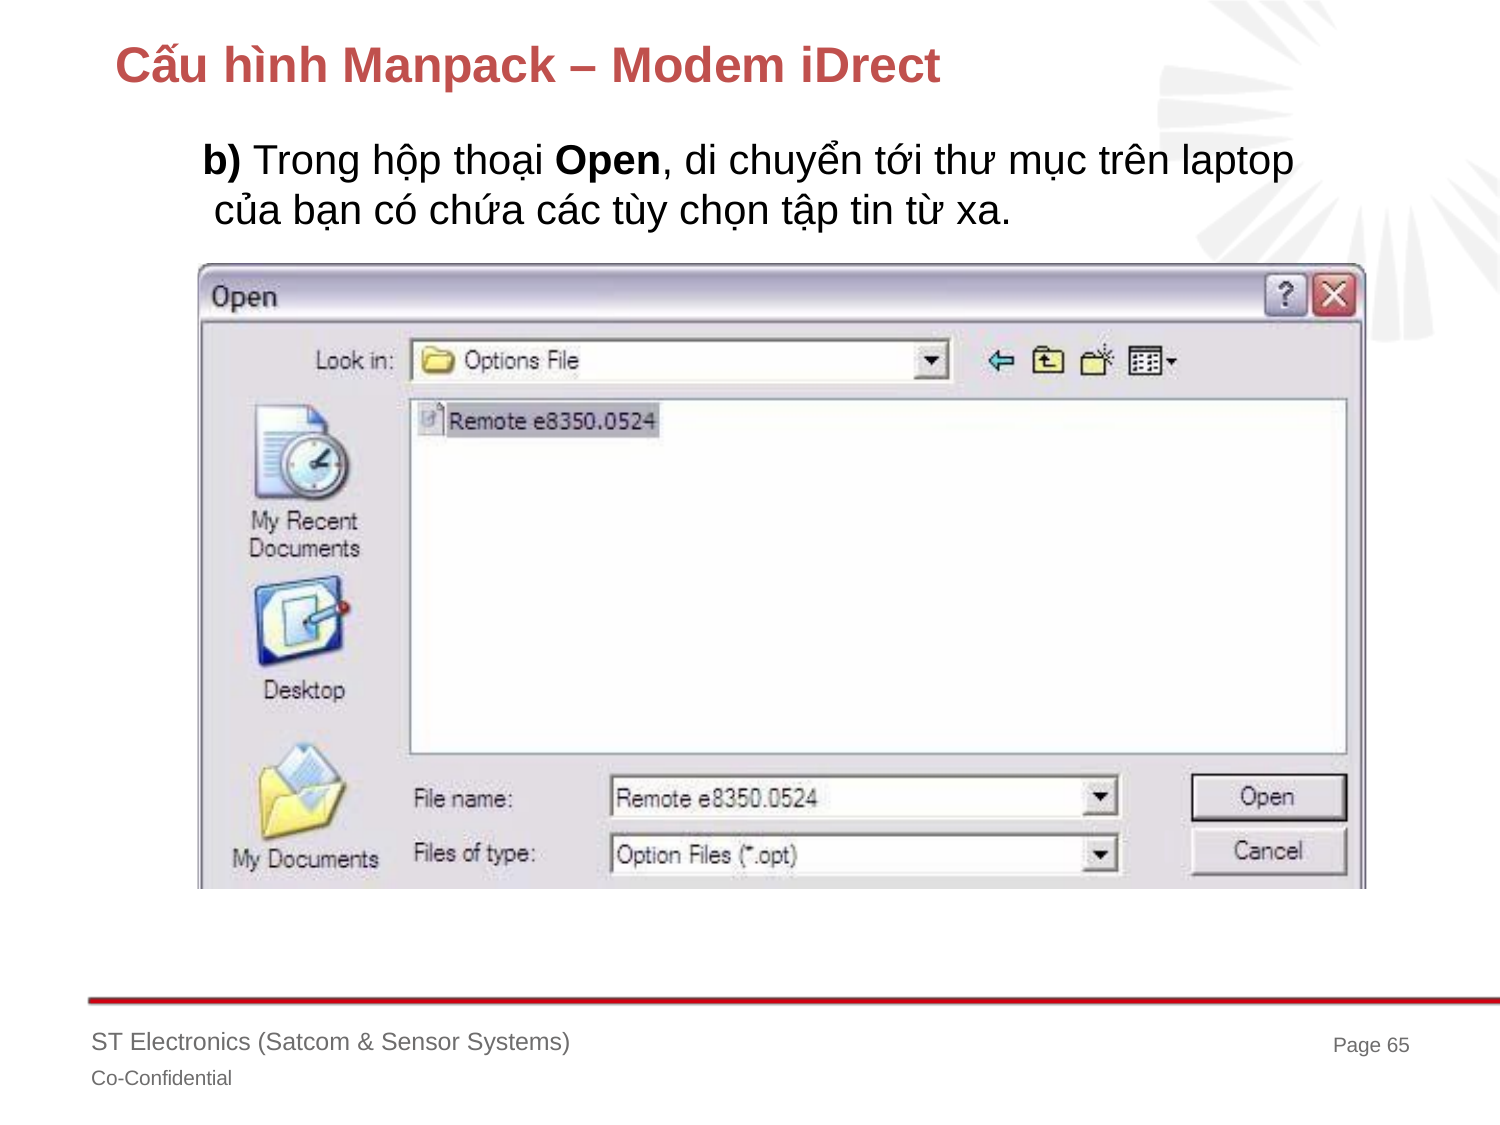

# Cấu hình Manpack – Modem iDrect
b) Trong hộp thoại Open, di chuyển tới thư mục trên laptop  của bạn có chứa các tùy chọn tập tin từ xa.

ST Electronics (Satcom & Sensor Systems)
Co-Confidential
Page 65